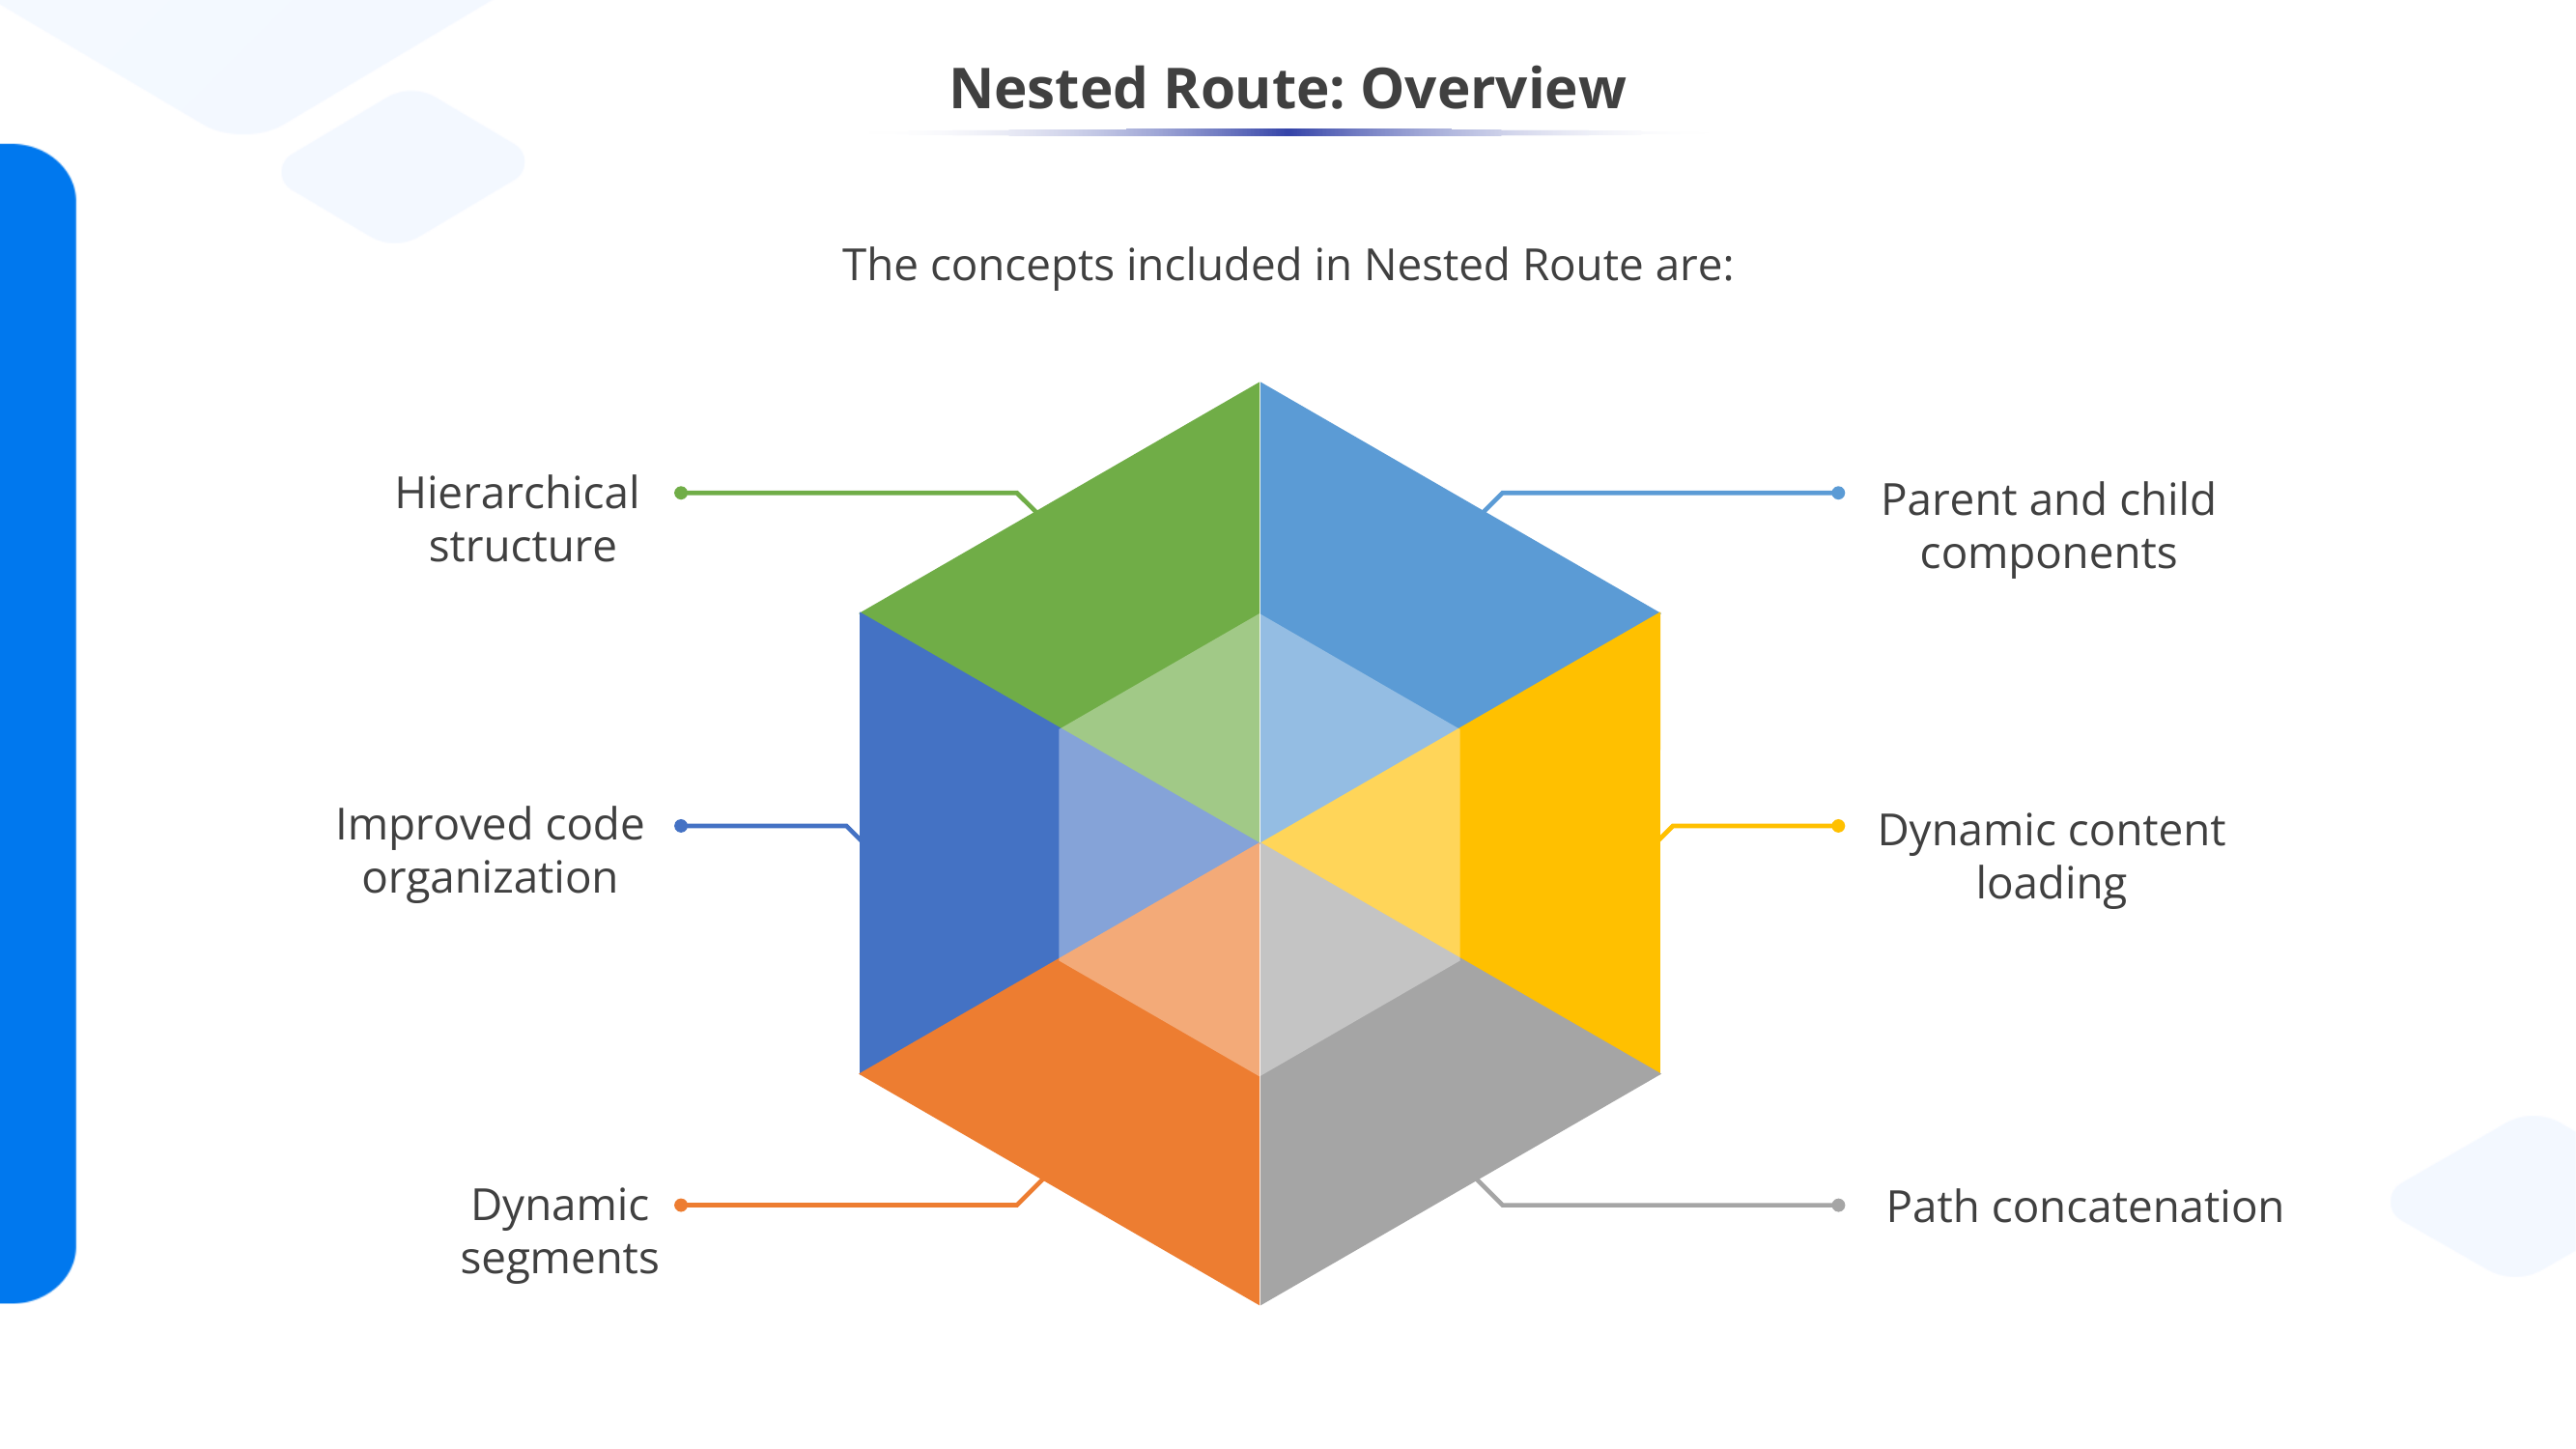

# Nested Route: Overview

The concepts included in Nested Route are:

Hierarchical
structure
Parent and child components

Improved code organization
Dynamic content loading

Dynamic segments
Path concatenation